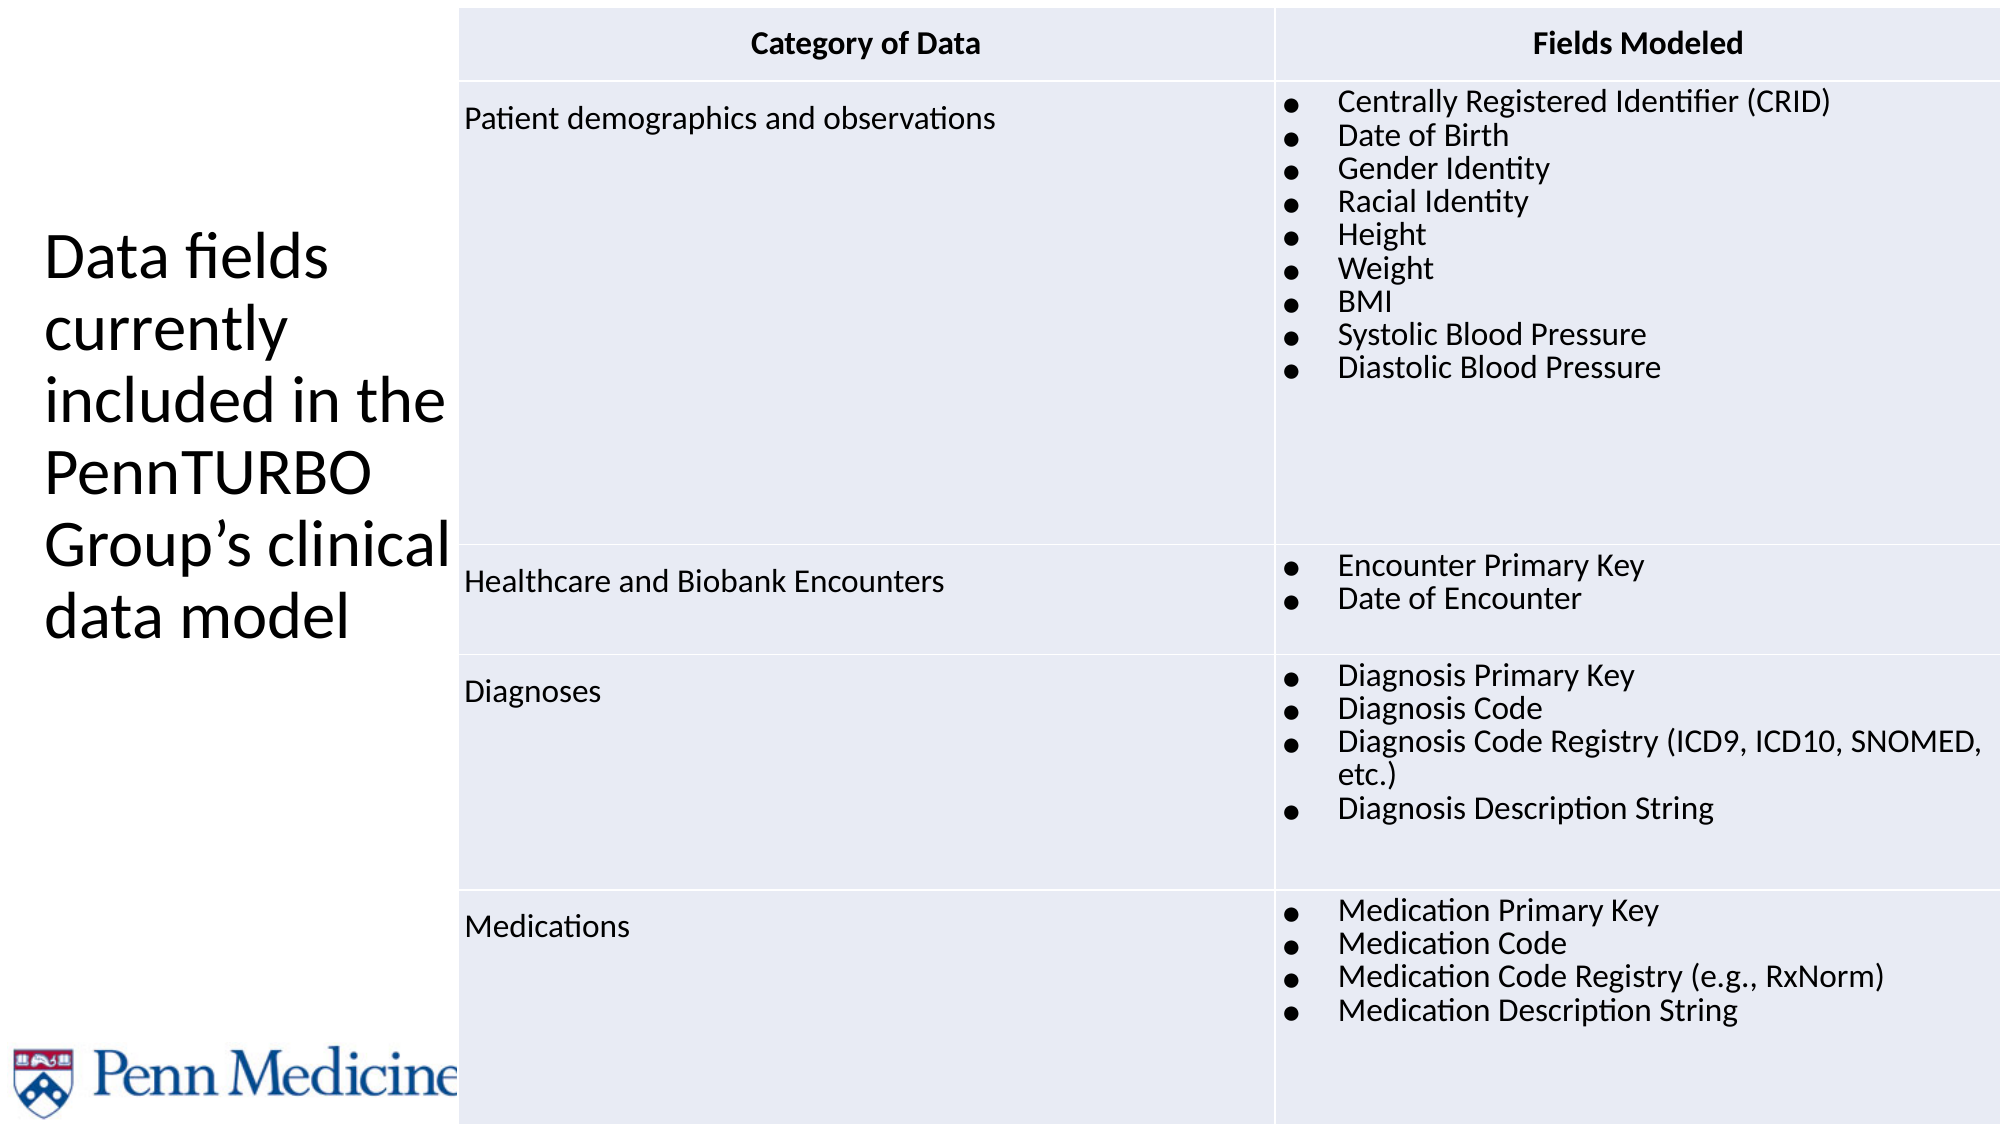

| Category of Data | Fields Modeled |
| --- | --- |
| Patient demographics and observations | Centrally Registered Identifier (CRID) Date of Birth Gender Identity Racial Identity Height Weight BMI Systolic Blood Pressure Diastolic Blood Pressure |
| Healthcare and Biobank Encounters | Encounter Primary Key Date of Encounter |
| Diagnoses | Diagnosis Primary Key Diagnosis Code Diagnosis Code Registry (ICD9, ICD10, SNOMED, etc.) Diagnosis Description String |
| Medications | Medication Primary Key Medication Code Medication Code Registry (e.g., RxNorm) Medication Description String |
|  |  |
# Data fields currently included in the PennTURBO Group’s clinical data model